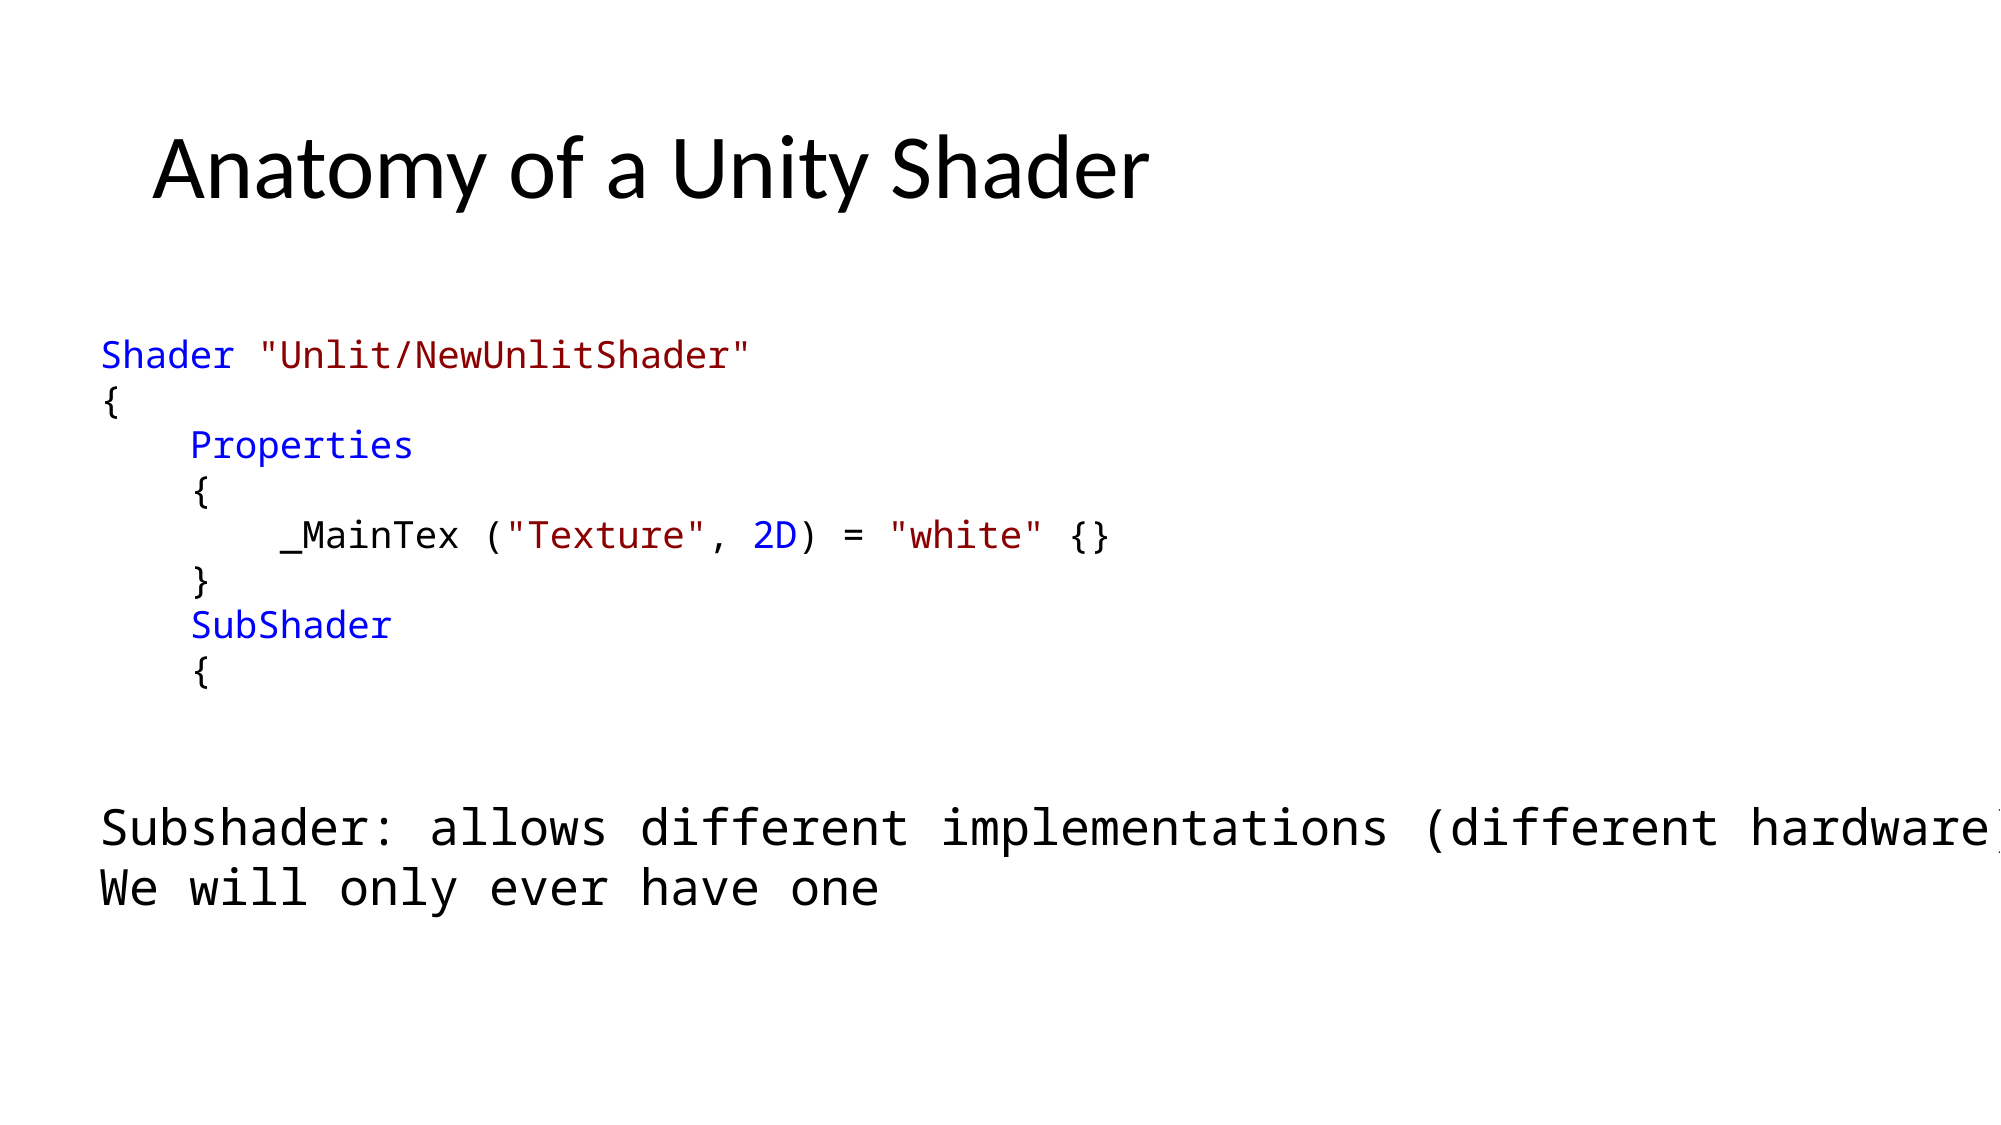

# Anatomy of a Unity Shader
Shader "Unlit/NewUnlitShader"
{
    Properties
    {
        _MainTex ("Texture", 2D) = "white" {}
    }
    SubShader
    {

Subshader: allows different implementations (different hardware)
We will only ever have one